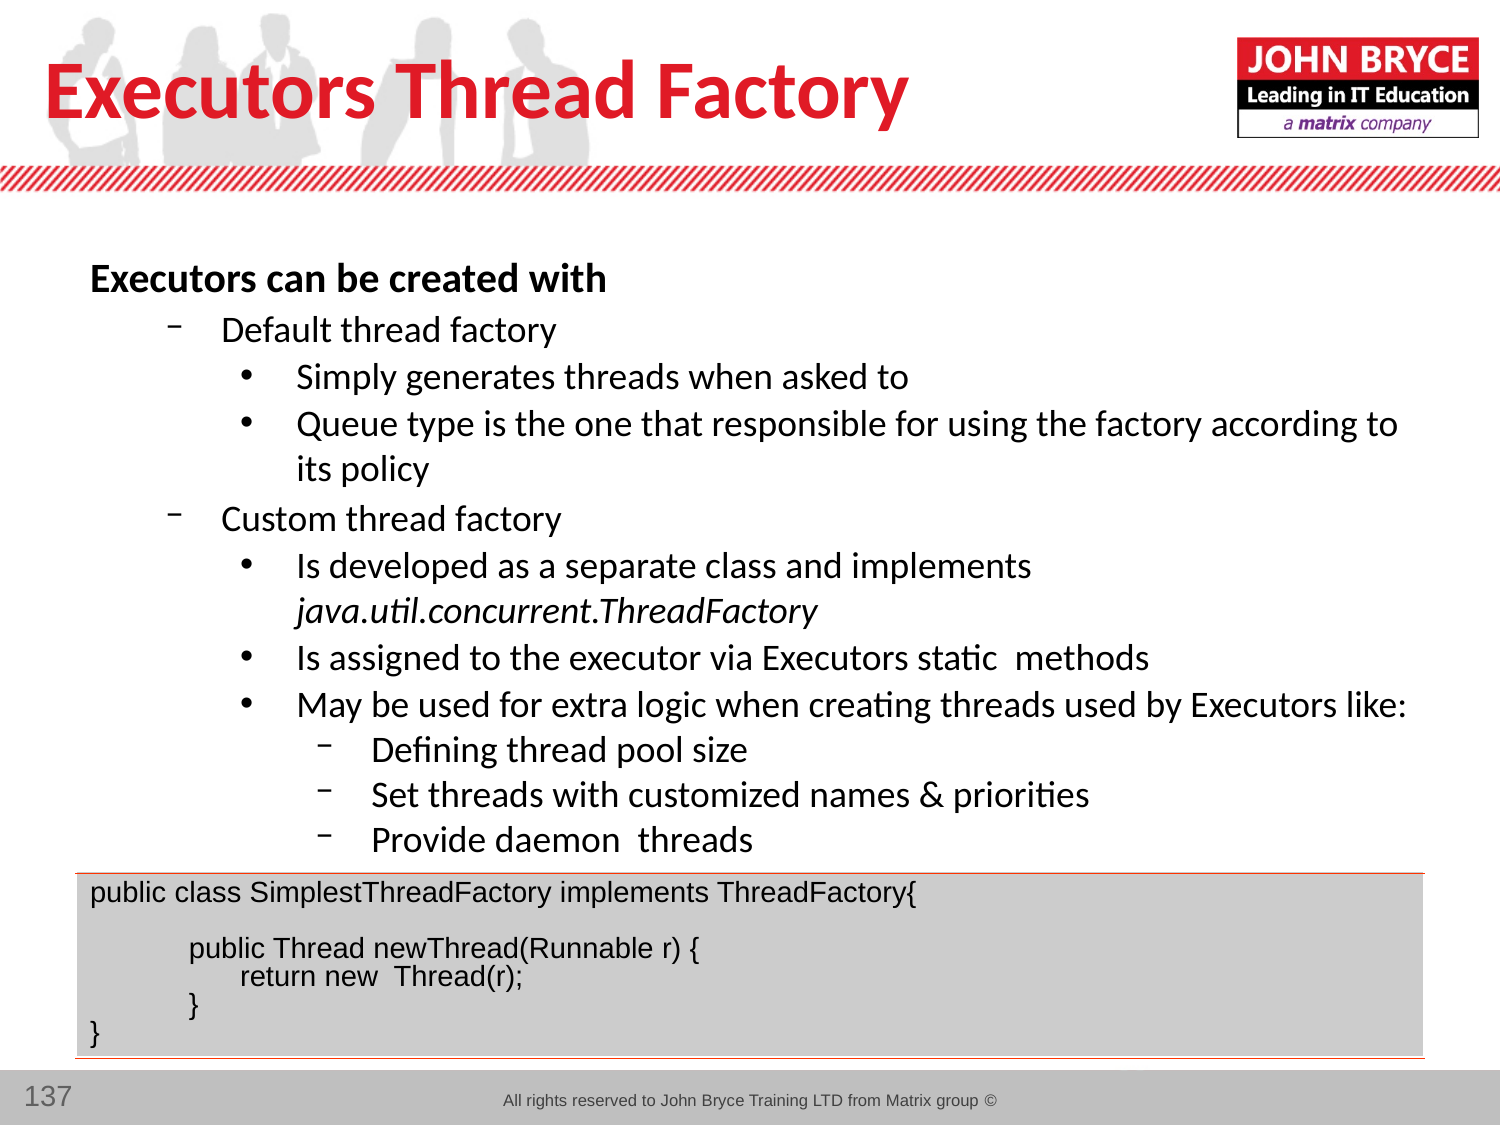

# Executors Thread Factory
Executors can be created with
Default thread factory
Simply generates threads when asked to
Queue type is the one that responsible for using the factory according to its policy
Custom thread factory
Is developed as a separate class and implements java.util.concurrent.ThreadFactory
Is assigned to the executor via Executors static  methods
May be used for extra logic when creating threads used by Executors like:
Defining thread pool size
Set threads with customized names & priorities
Provide daemon  threads

public class SimplestThreadFactory implements ThreadFactory{

            public Thread newThread(Runnable r) {
	return new  Thread(r);
            }
}